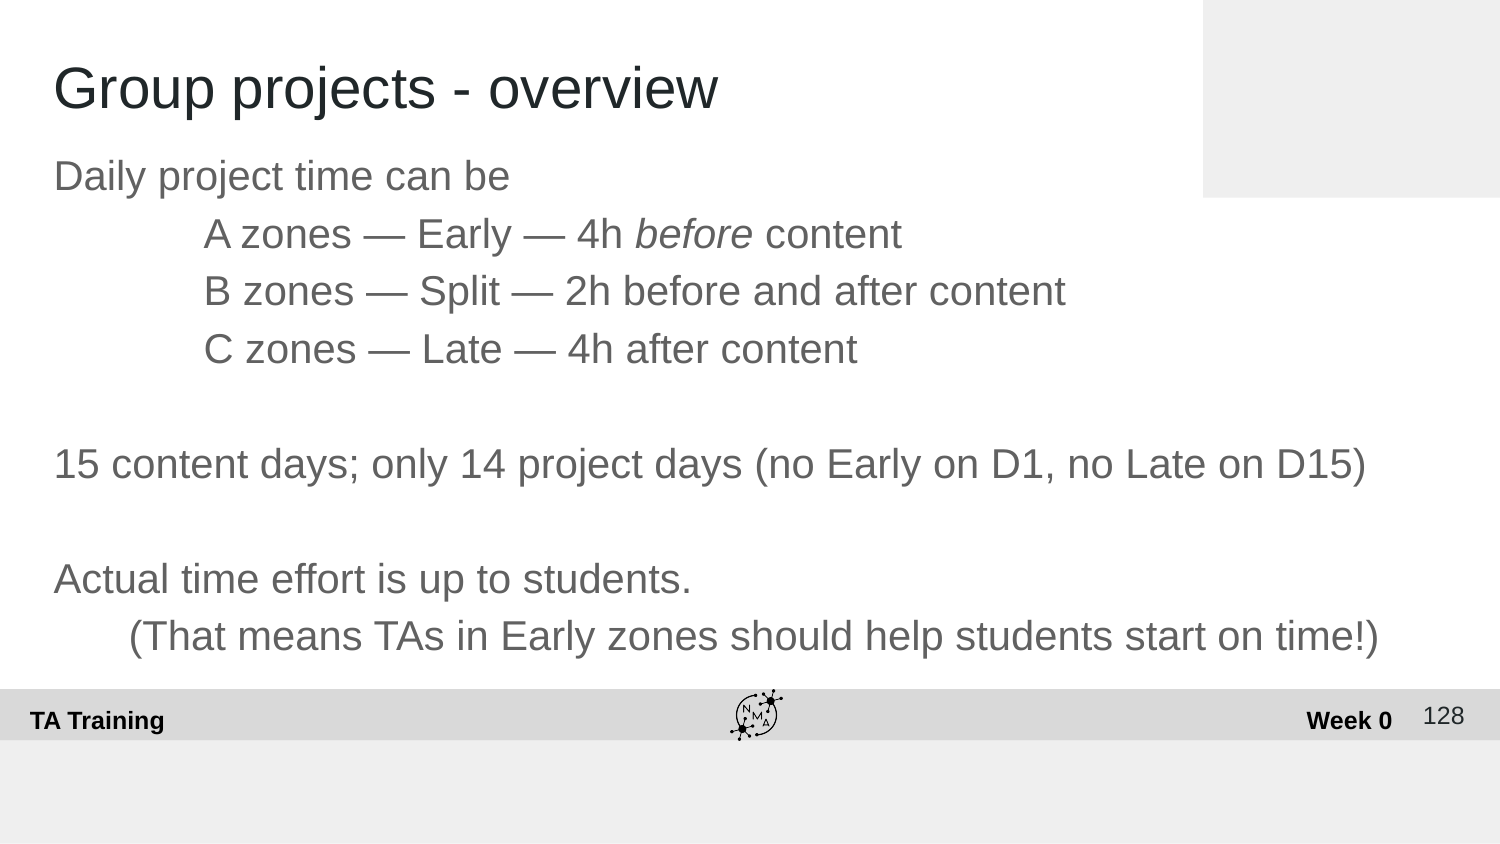

# Group projects - overview
Daily project time can be
	A zones — Early — 4h before content
	B zones — Split — 2h before and after content
	C zones — Late — 4h after content

15 content days; only 14 project days (no Early on D1, no Late on D15)

Actual time effort is up to students.
(That means TAs in Early zones should help students start on time!)
128